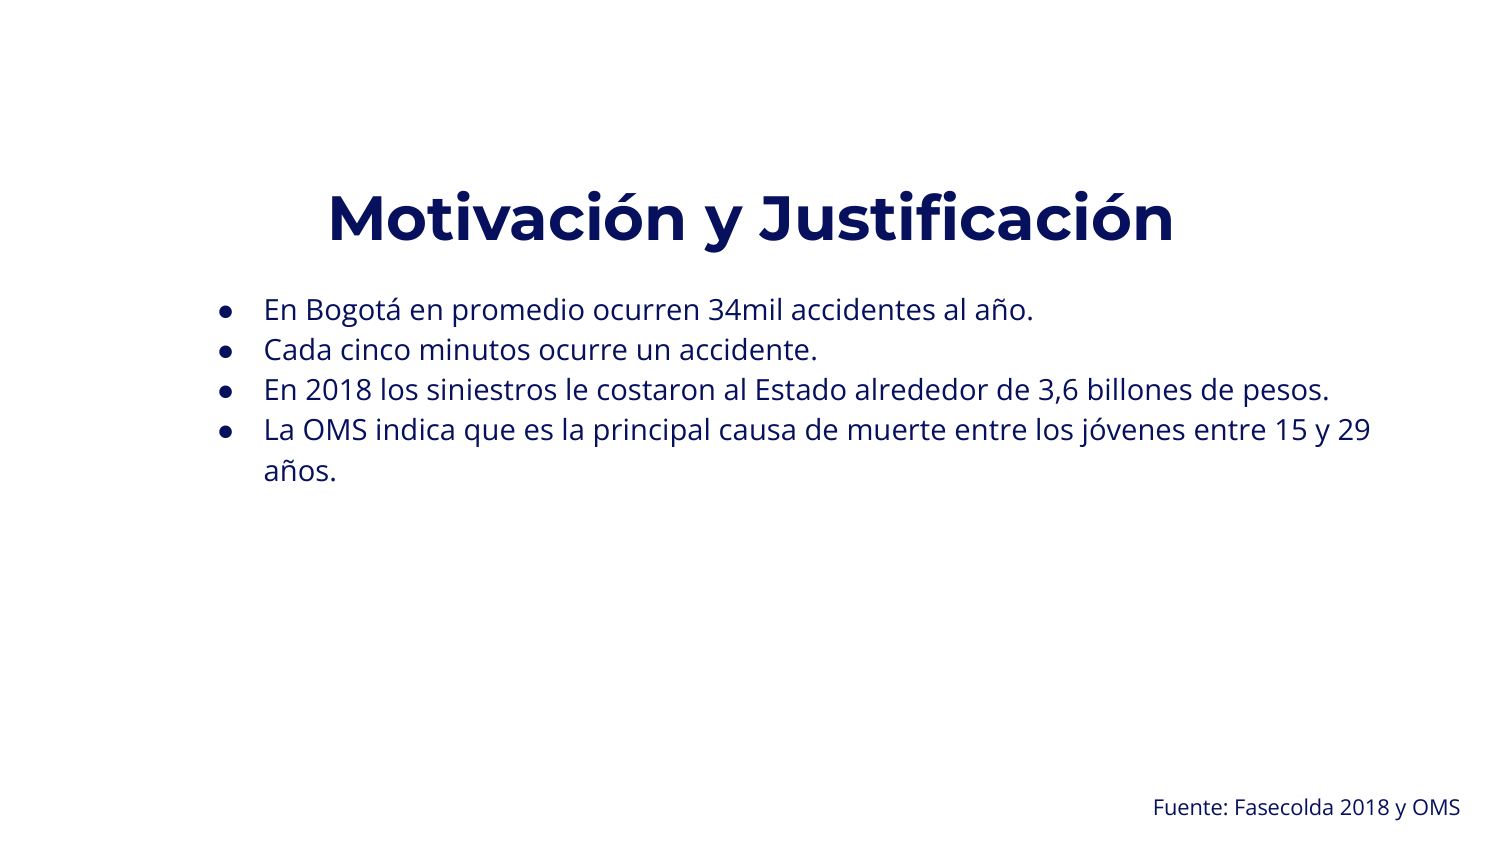

# Motivación y Justificación
En Bogotá en promedio ocurren 34mil accidentes al año.
Cada cinco minutos ocurre un accidente.
En 2018 los siniestros le costaron al Estado alrededor de 3,6 billones de pesos.
La OMS indica que es la principal causa de muerte entre los jóvenes entre 15 y 29 años.

Fuente: Fasecolda 2018 y OMS